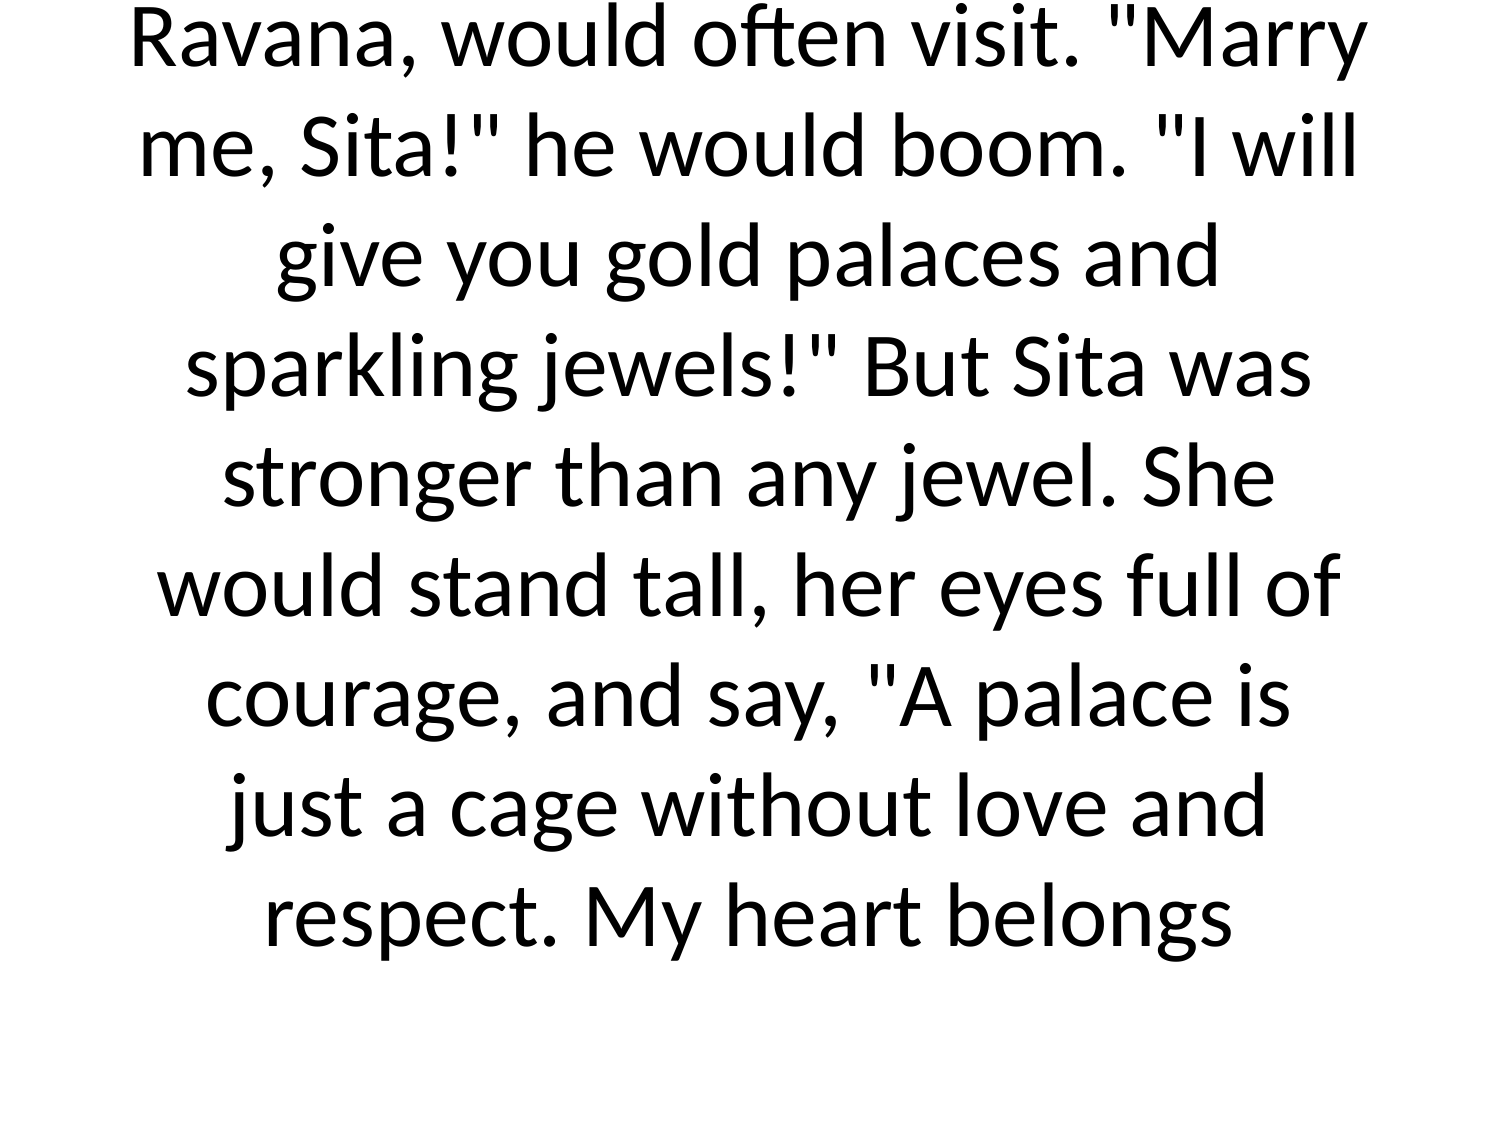

# Ravana, would often visit. "Marry me, Sita!" he would boom. "I will give you gold palaces and sparkling jewels!" But Sita was stronger than any jewel. She would stand tall, her eyes full of courage, and say, "A palace is just a cage without love and respect. My heart belongs